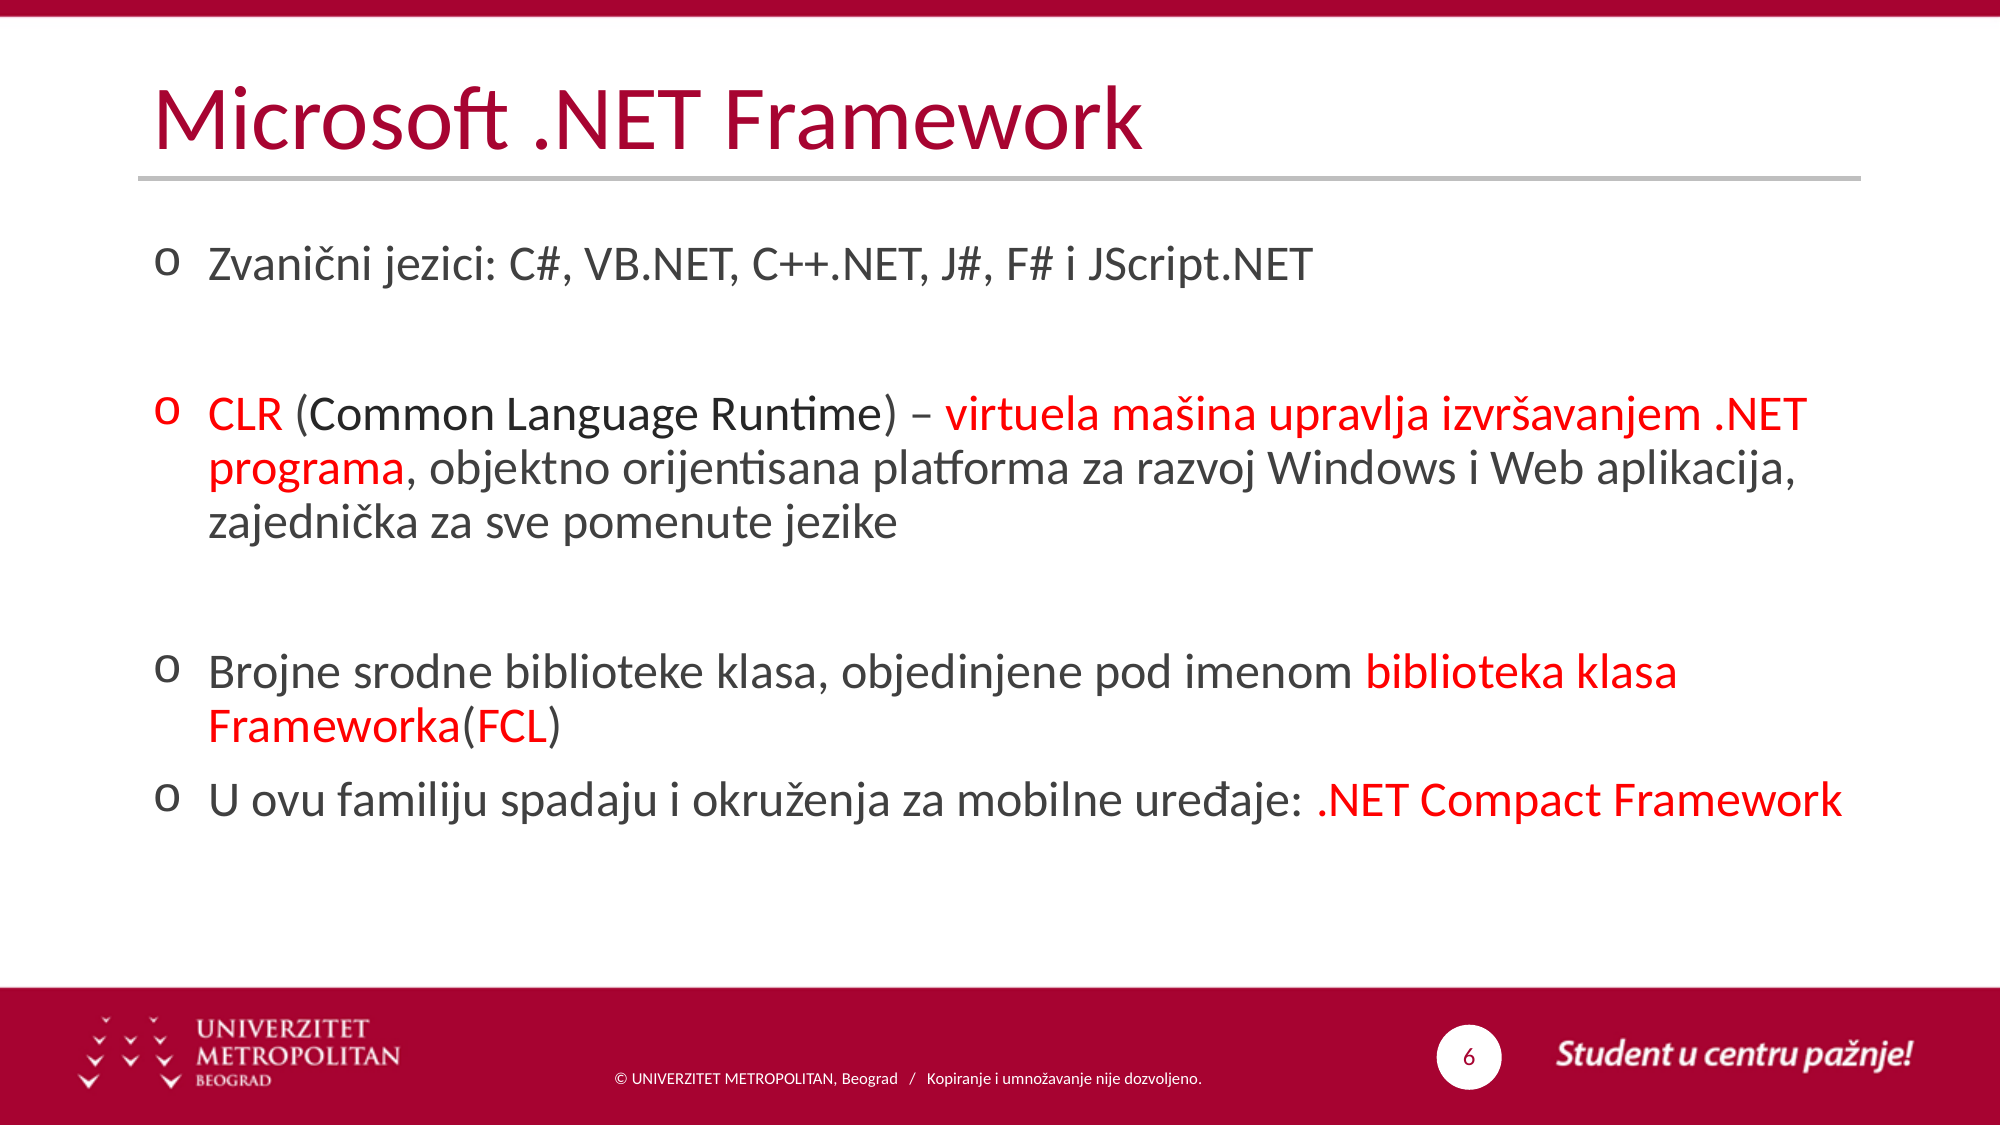

# Microsoft .NET Framework
Zvanični jezici: C#, VB.NET, C++.NET, J#, F# i JScript.NET

CLR (Common Language Runtime) – virtuela mašina upravlja izvršavanjem .NET programa, objektno orijentisana platforma za razvoj Windows i Web aplikacija, zajednička za sve pomenute jezike

Brojne srodne biblioteke klasa, objedinjene pod imenom biblioteka klasa Frameworka(FCL)
U ovu familiju spadaju i okruženja za mobilne uređaje: .NET Compact Framework